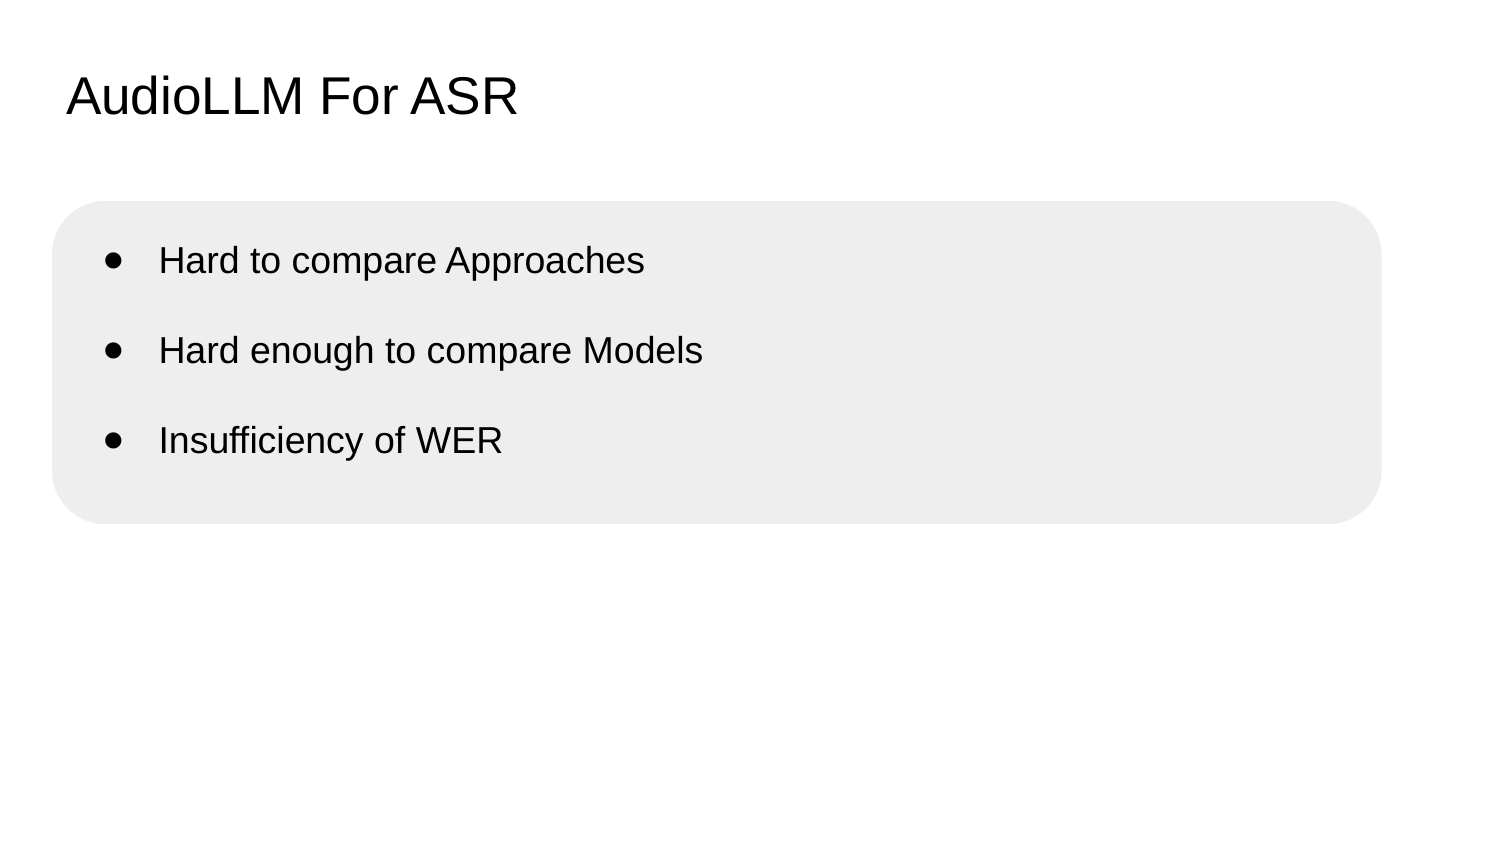

AudioLLM For ASR

Hard to compare Approaches

Hard enough to compare Models

Insufficiency of WER